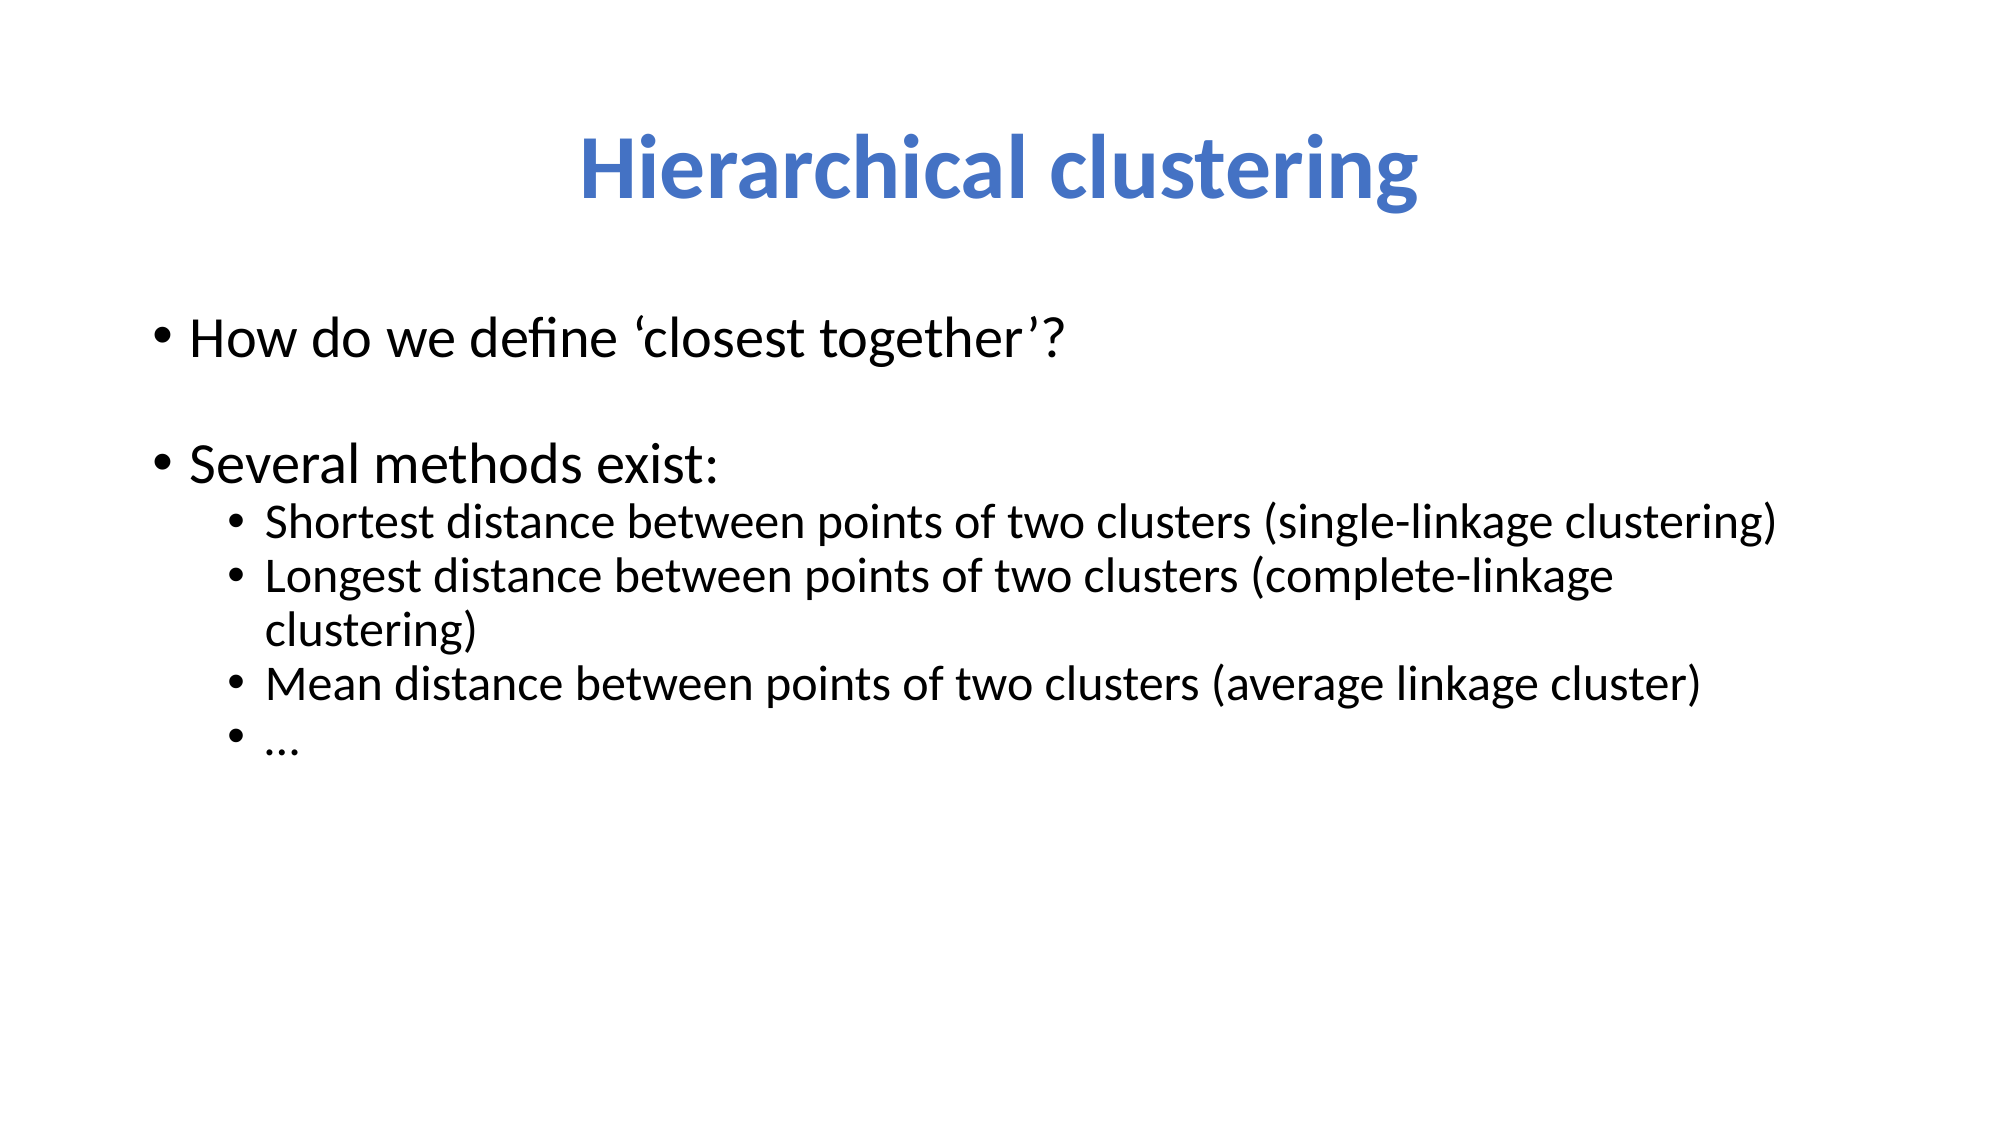

# Hierarchical clustering
How do we define ‘closest together’?

Several methods exist:
Shortest distance between points of two clusters (single-linkage clustering)
Longest distance between points of two clusters (complete-linkage clustering)
Mean distance between points of two clusters (average linkage cluster)
…